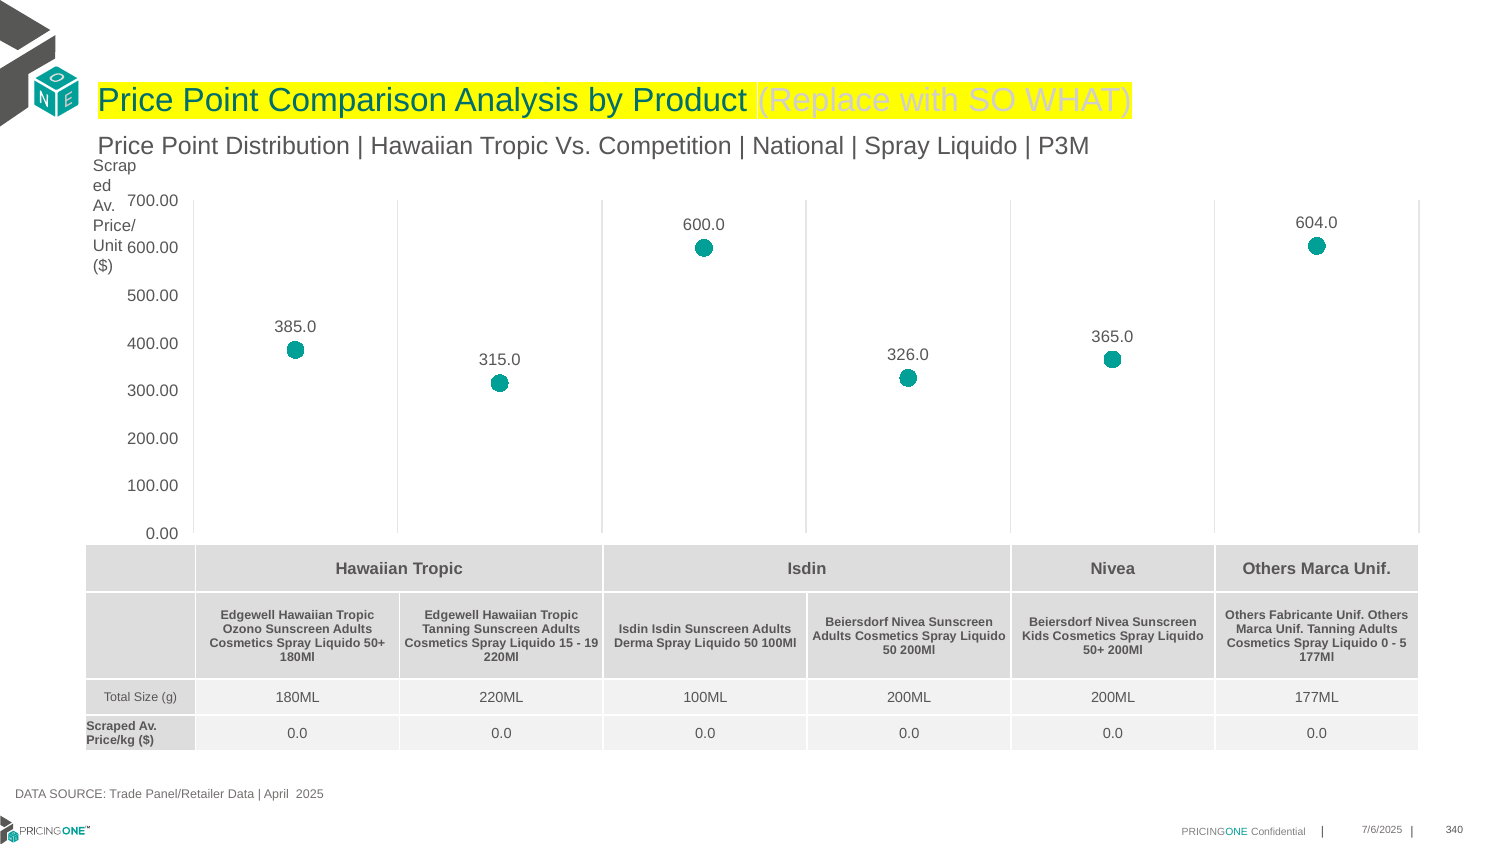

# Price Point Comparison Analysis by Product (Replace with SO WHAT)
Price Point Distribution | Hawaiian Tropic Vs. Competition | National | Spray Liquido | P3M
Scraped Av. Price/Unit ($)

### Chart

| Category | Scraped Av. Price/Unit |
|---|---|
| Edgewell Hawaiian Tropic Ozono Sunscreen Adults Cosmetics Spray Liquido 50+ 180Ml | 385.0 |
| Edgewell Hawaiian Tropic Tanning Sunscreen Adults Cosmetics Spray Liquido 15 - 19 220Ml | 315.0 |
| Isdin Isdin Sunscreen Adults Derma Spray Liquido 50 100Ml | 600.0 |
| Beiersdorf Nivea Sunscreen Adults Cosmetics Spray Liquido 50 200Ml | 326.0 |
| Beiersdorf Nivea Sunscreen Kids Cosmetics Spray Liquido 50+ 200Ml | 365.0 |
| Others Fabricante Unif. Others Marca Unif. Tanning Adults Cosmetics Spray Liquido 0 - 5 177Ml | 604.0 |
|  | Hawaiian Tropic | Hawaiian Tropic | Isdin | Nivea | Nivea | Others Marca Unif. |
| --- | --- | --- | --- | --- | --- | --- |
|  | Edgewell Hawaiian Tropic Ozono Sunscreen Adults Cosmetics Spray Liquido 50+ 180Ml | Edgewell Hawaiian Tropic Tanning Sunscreen Adults Cosmetics Spray Liquido 15 - 19 220Ml | Isdin Isdin Sunscreen Adults Derma Spray Liquido 50 100Ml | Beiersdorf Nivea Sunscreen Adults Cosmetics Spray Liquido 50 200Ml | Beiersdorf Nivea Sunscreen Kids Cosmetics Spray Liquido 50+ 200Ml | Others Fabricante Unif. Others Marca Unif. Tanning Adults Cosmetics Spray Liquido 0 - 5 177Ml |
| Total Size (g) | 180ML | 220ML | 100ML | 200ML | 200ML | 177ML |
| Scraped Av. Price/kg ($) | 0.0 | 0.0 | 0.0 | 0.0 | 0.0 | 0.0 |
DATA SOURCE: Trade Panel/Retailer Data | April  2025

7/6/2025
340